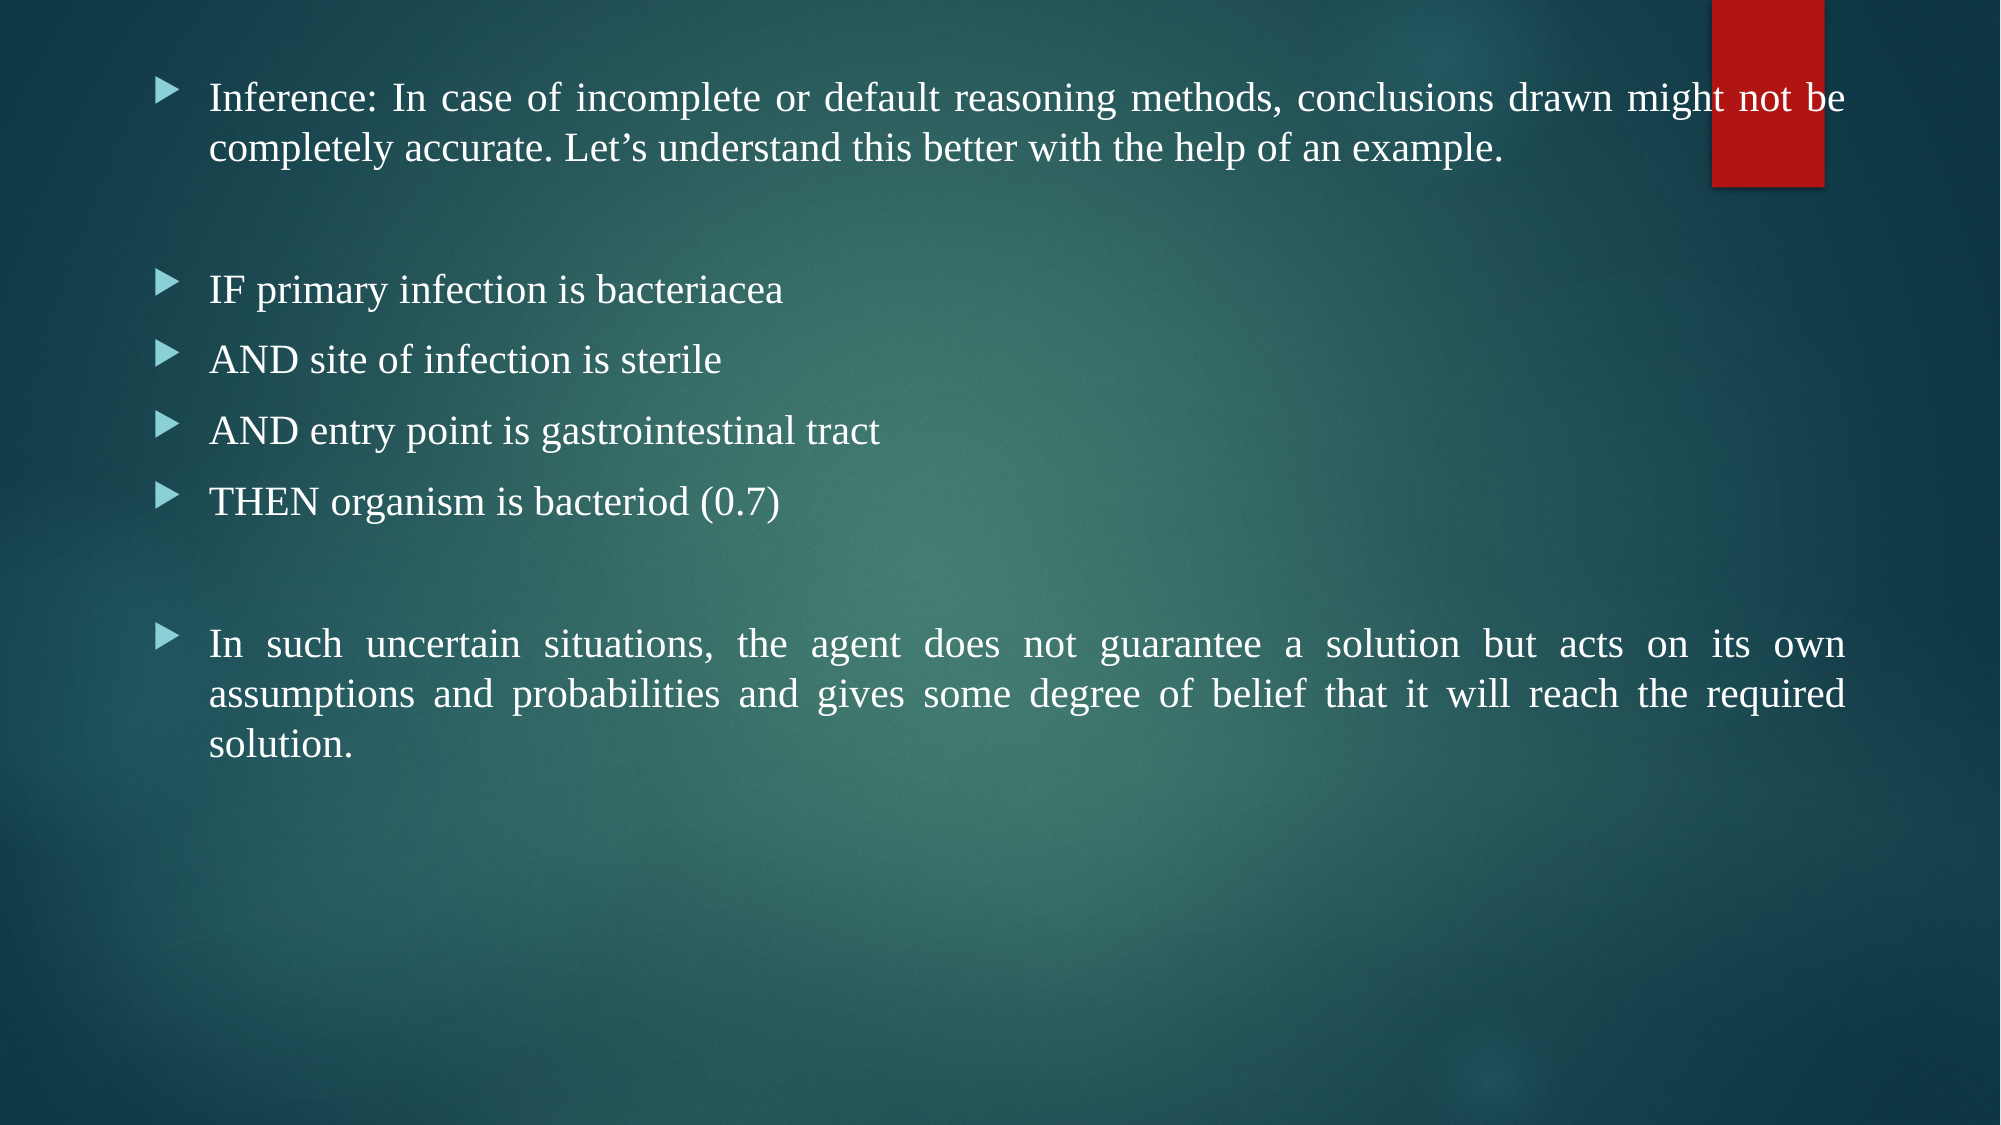

Inference: In case of incomplete or default reasoning methods, conclusions drawn might not be completely accurate. Let’s understand this better with the help of an example.

IF primary infection is bacteriacea
AND site of infection is sterile
AND entry point is gastrointestinal tract
THEN organism is bacteriod (0.7)

In such uncertain situations, the agent does not guarantee a solution but acts on its own assumptions and probabilities and gives some degree of belief that it will reach the required solution.